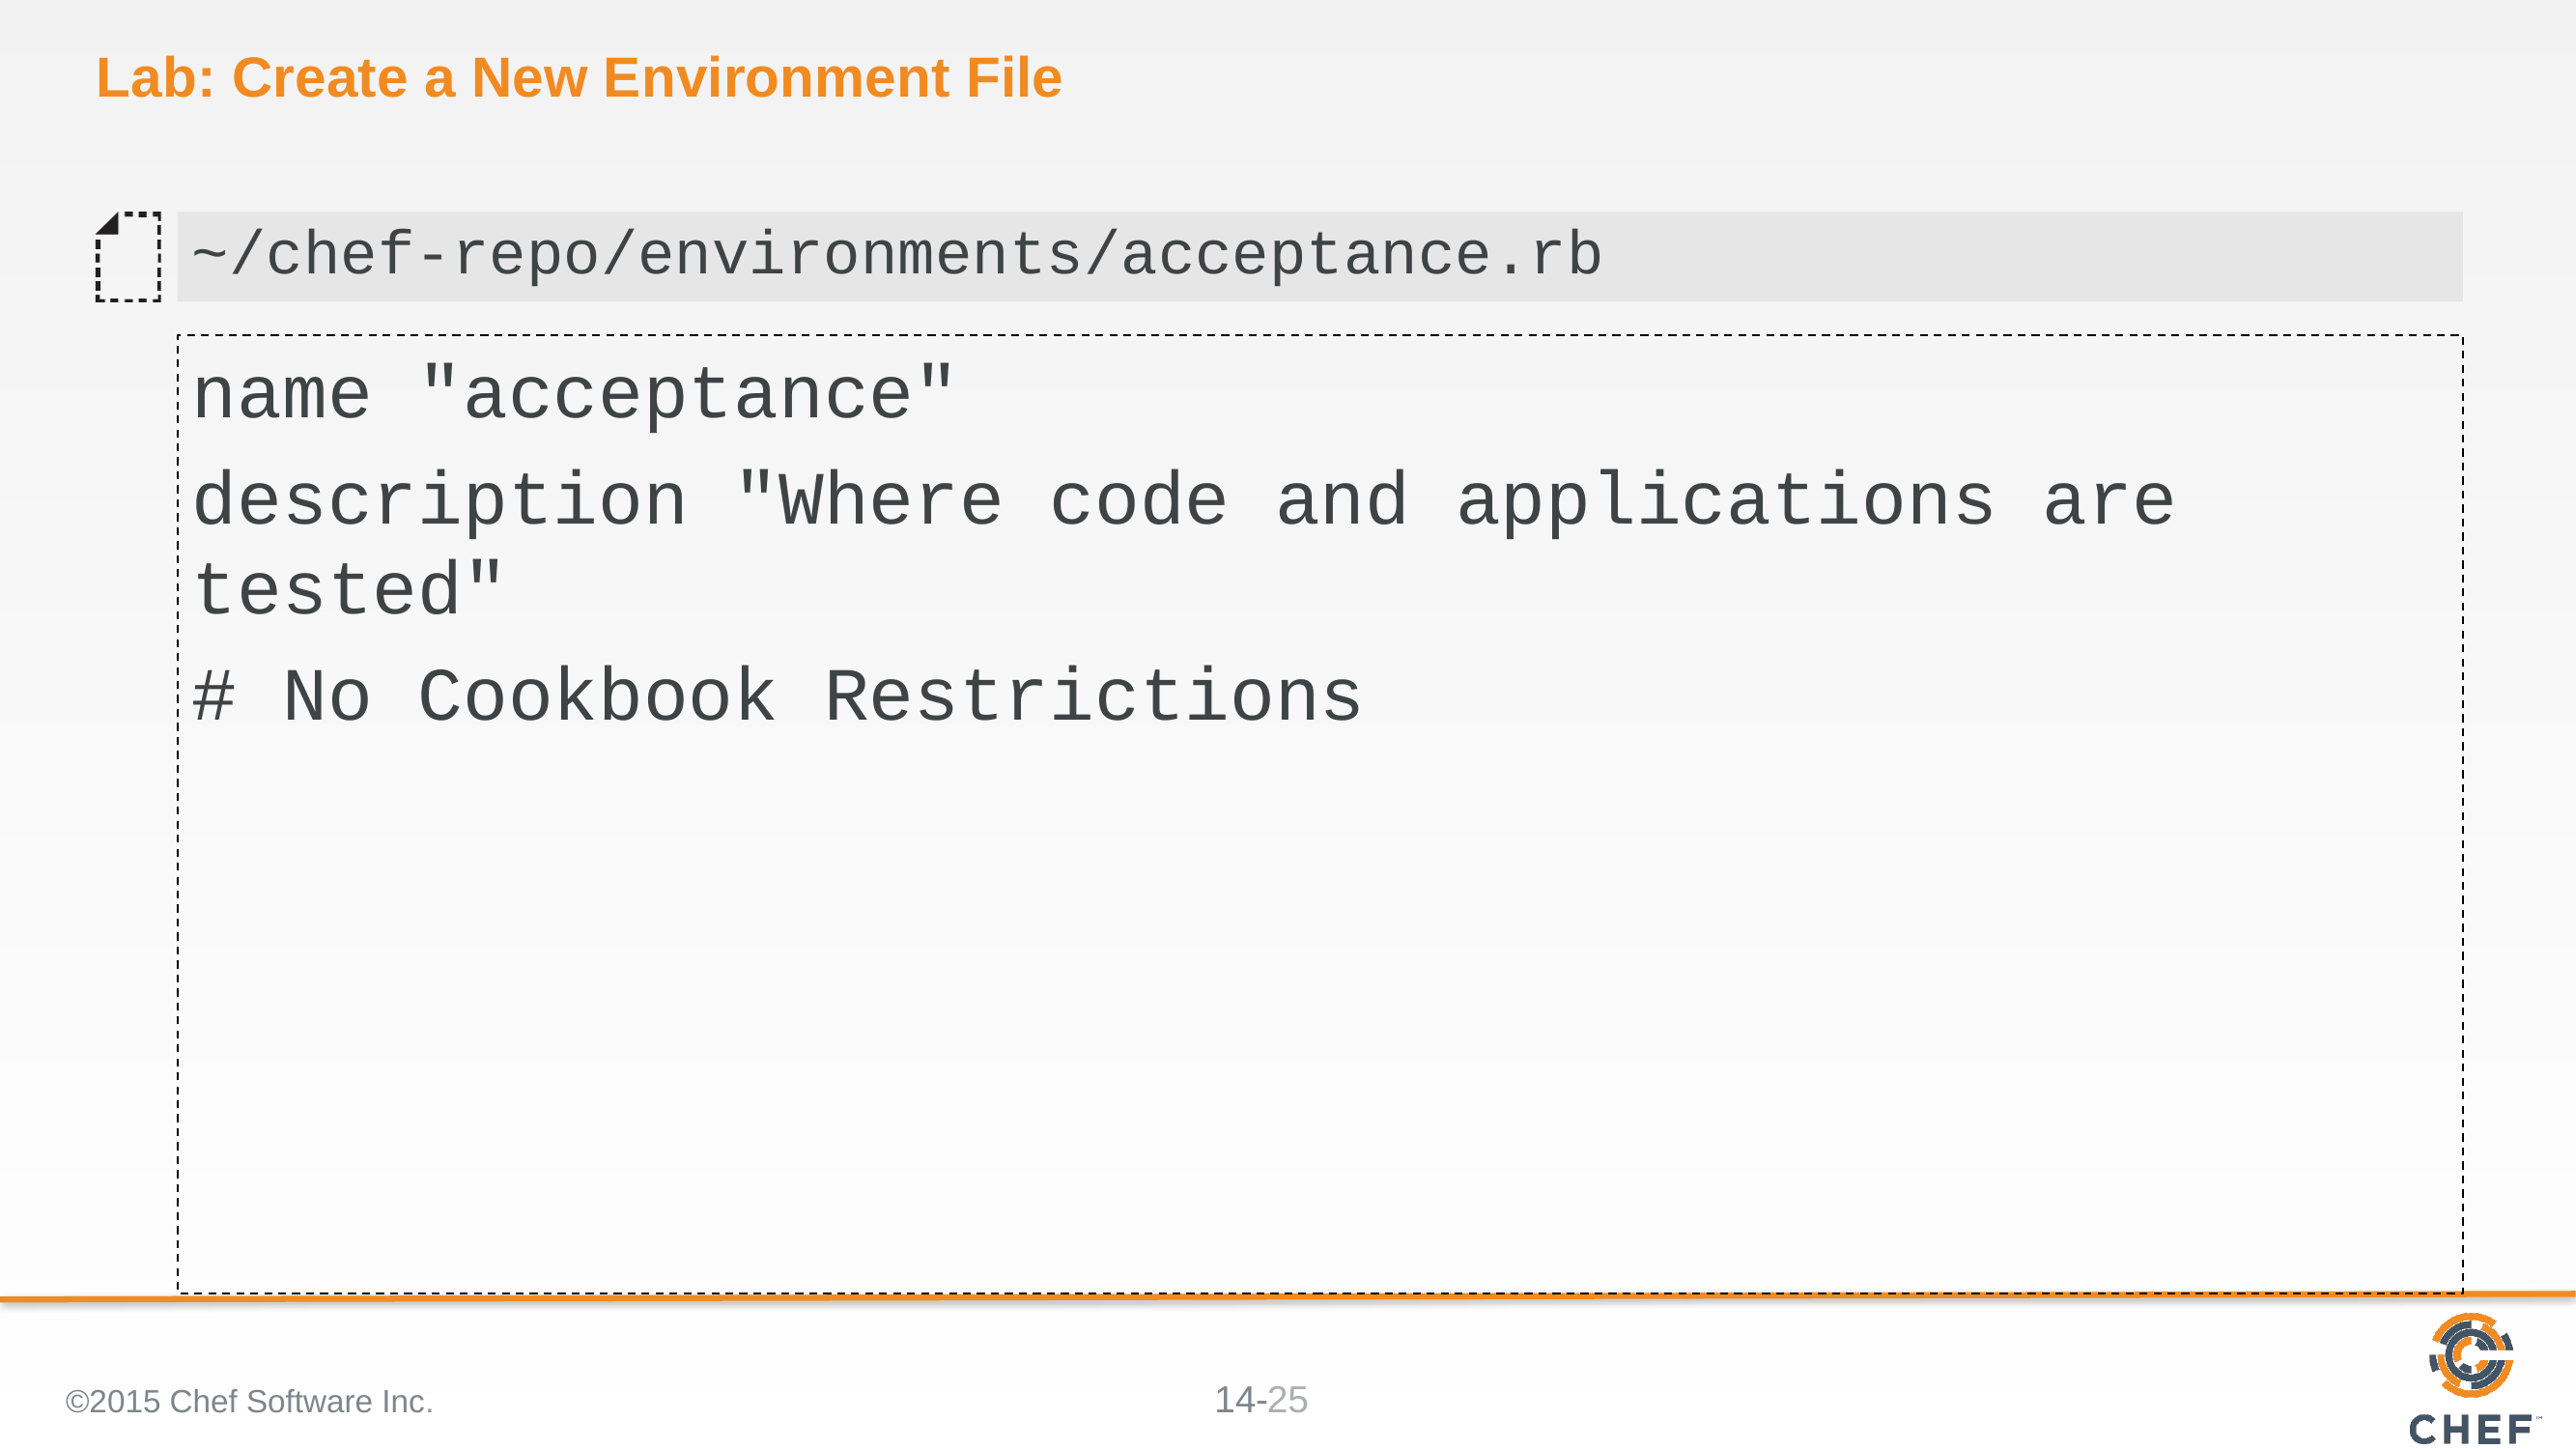

# Lab: Create a New Environment File
~/chef-repo/environments/acceptance.rb
name "acceptance"
description "Where code and applications are tested"
# No Cookbook Restrictions
©2015 Chef Software Inc.
25